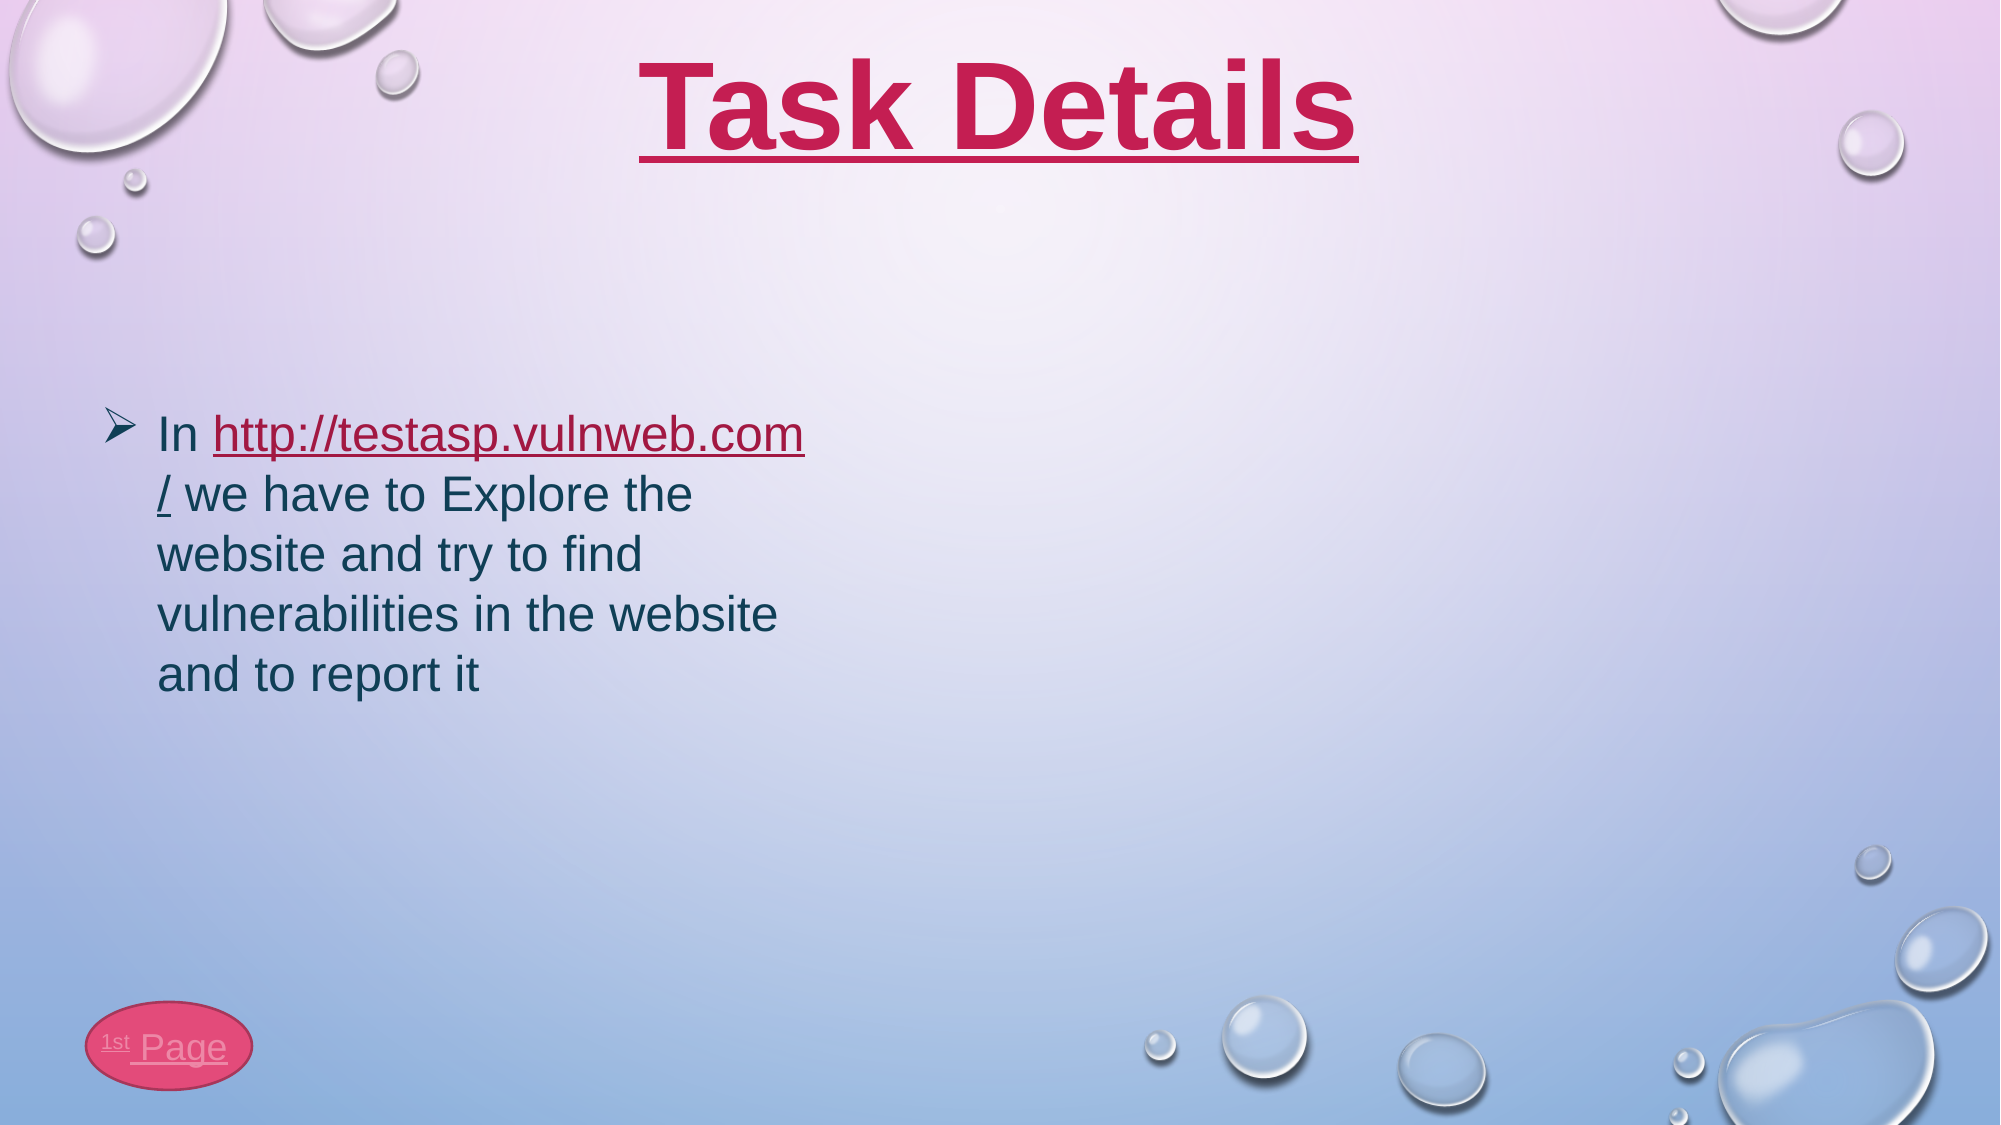

# Task Details

In http://testasp.vulnweb.com/ we have to Explore the website and try to find vulnerabilities in the website and to report it

1st Page